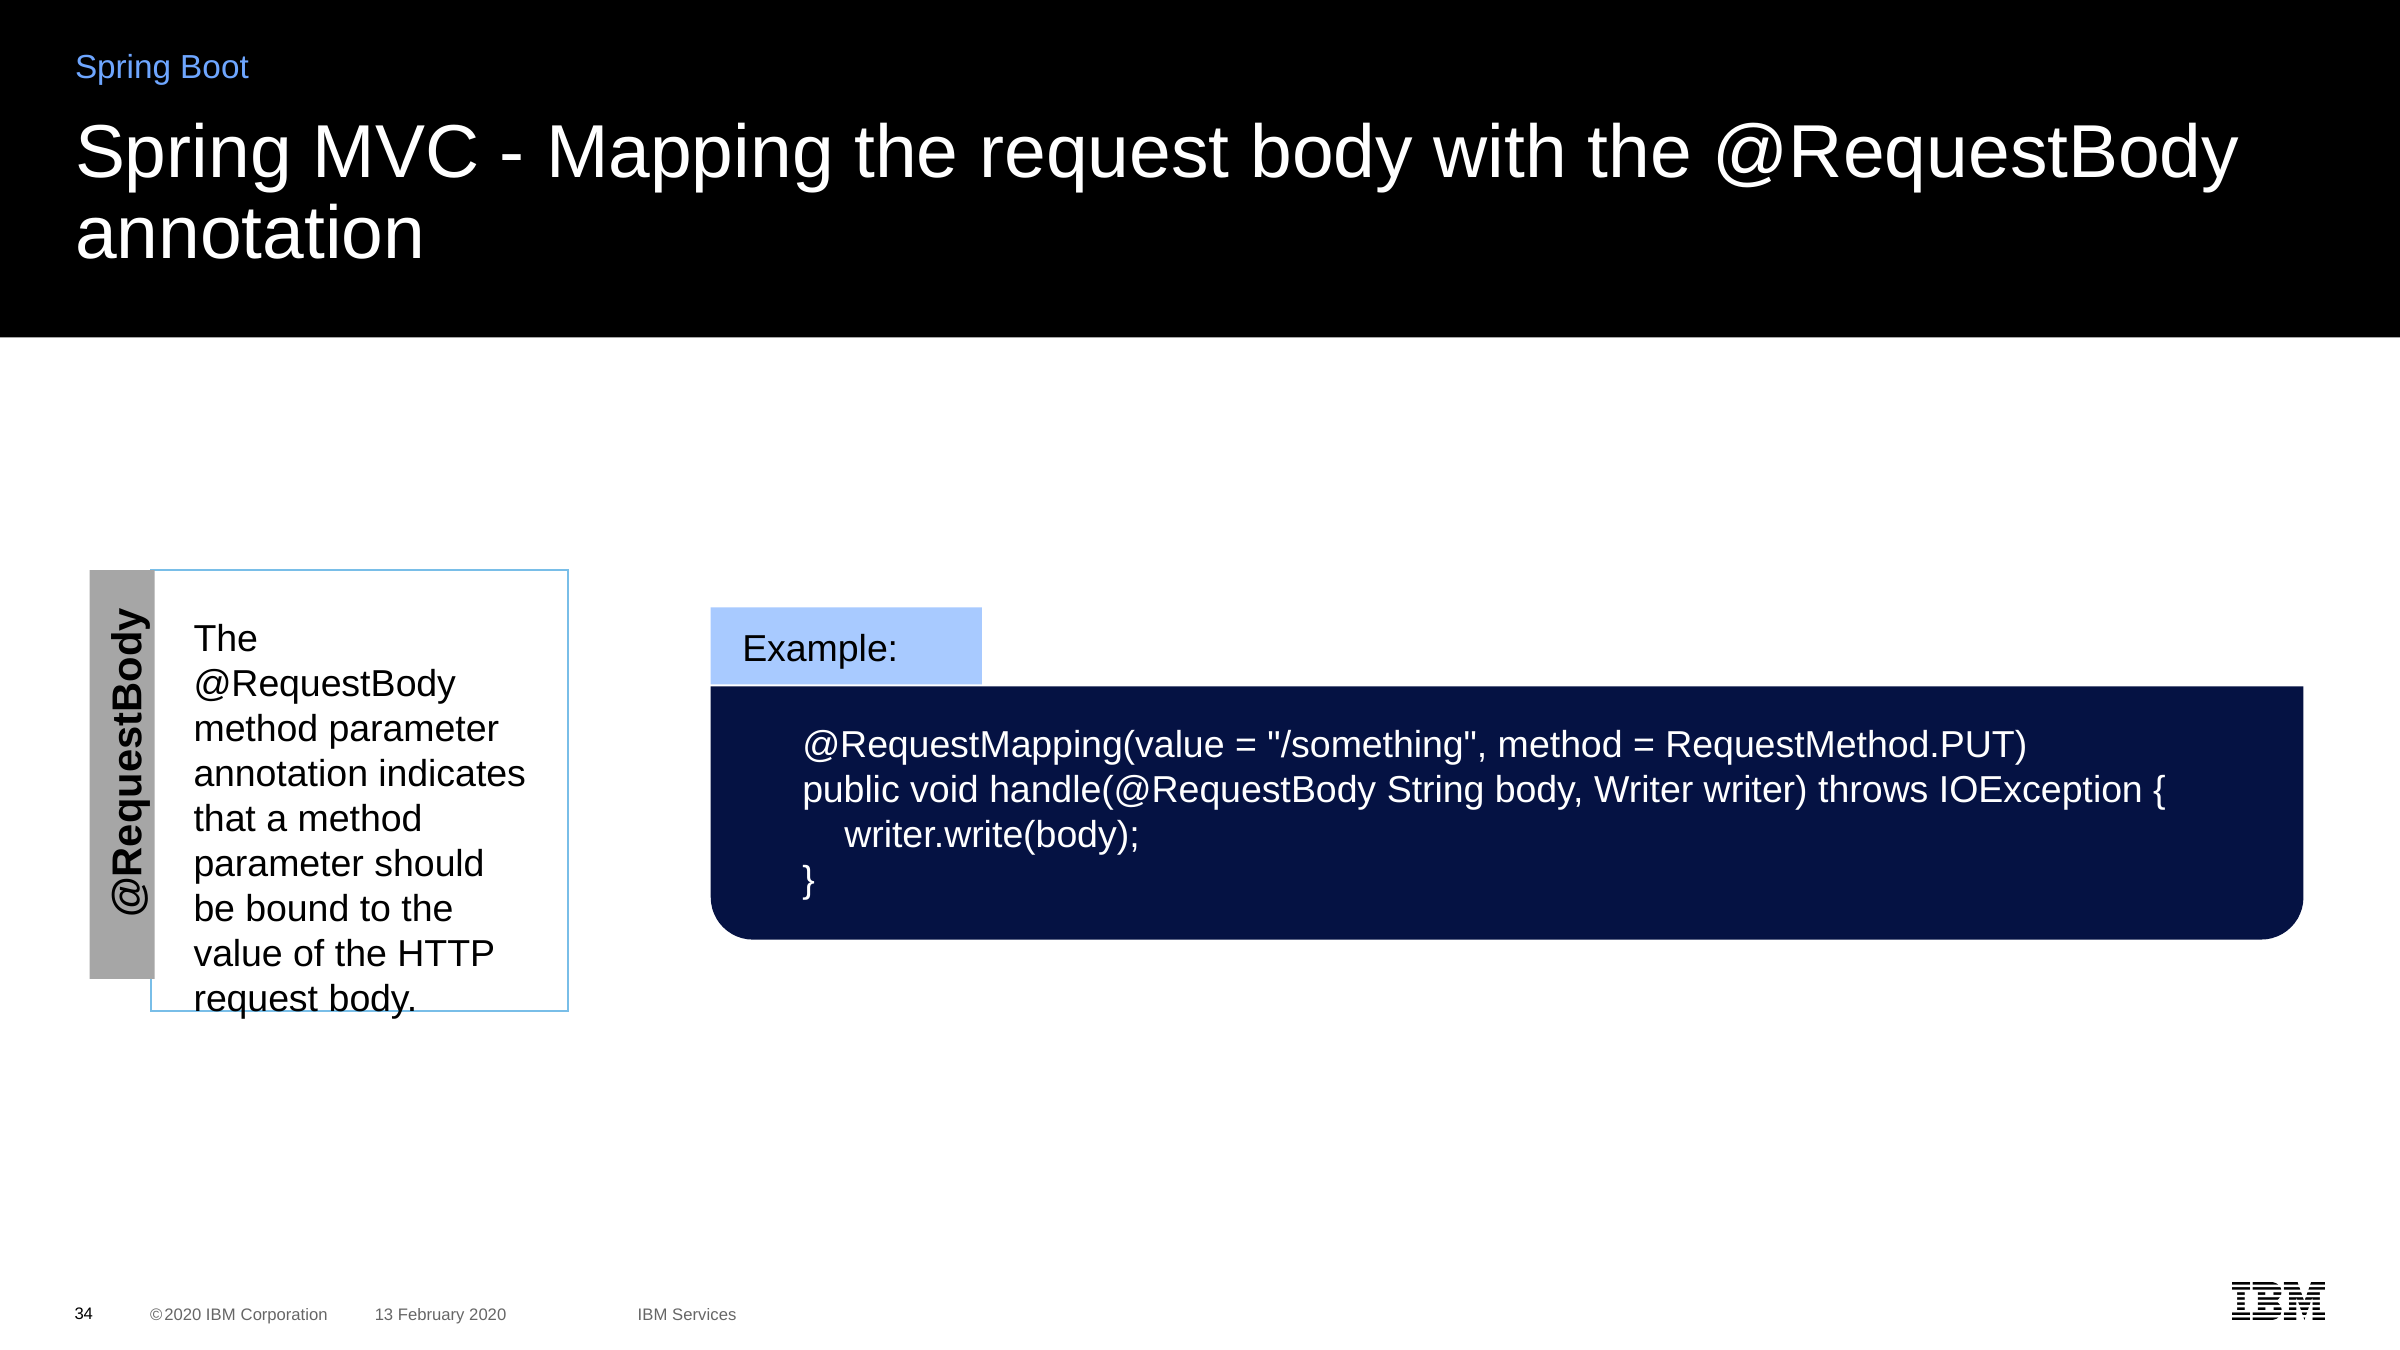

Spring Boot

# Spring MVC - Mapping the request body with the @RequestBody annotation

The @RequestBody method parameter annotation indicates that a method parameter should be bound to the value of the HTTP request body.

Example:
z
@RequestMapping(value = "/something", method = RequestMethod.PUT)
public void handle(@RequestBody String body, Writer writer) throws IOException {
    writer.write(body);
}
    @RequestBody